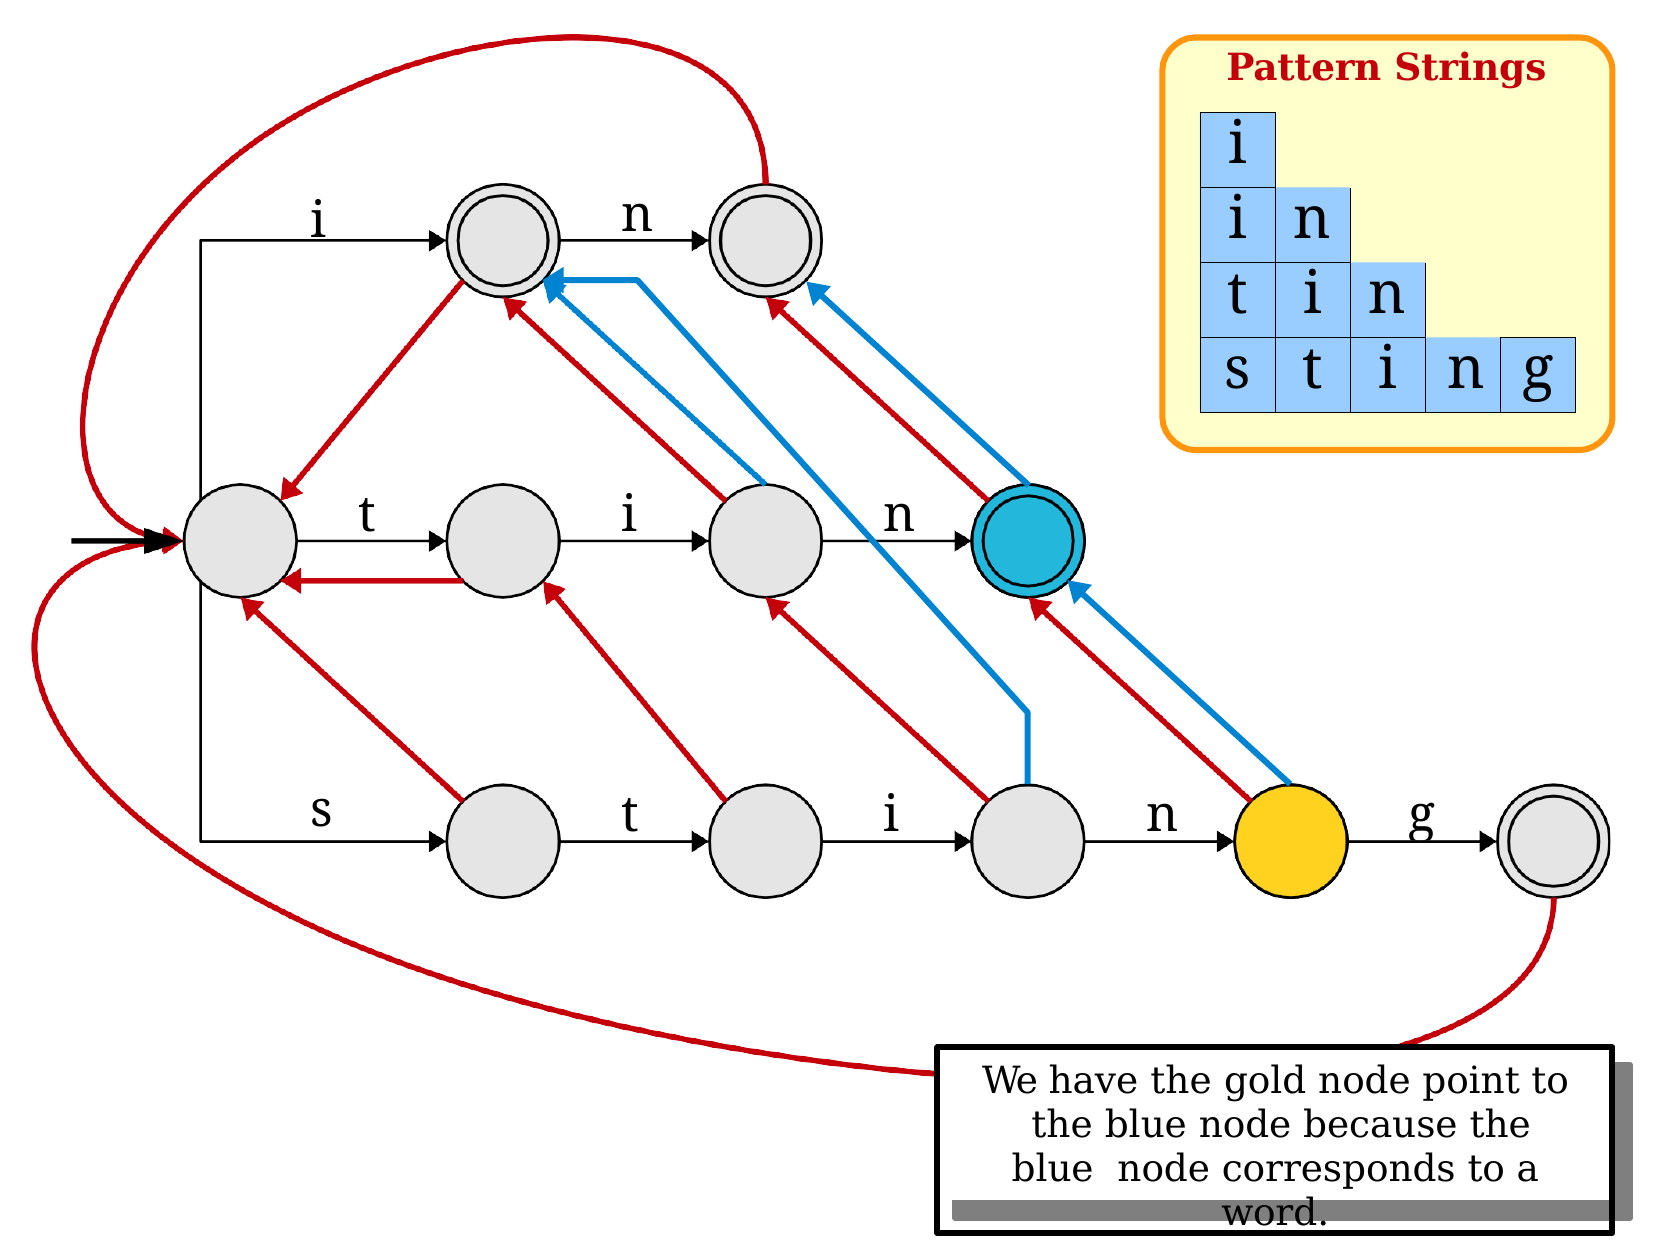

Pattern Strings

| i |  |  |  |  |
| --- | --- | --- | --- | --- |
| i | n |  |  |  |
| t | i | n |  |  |
| s | t | i | n | g |
n
i

t
i
n

s
t
i
n
g

We have the gold node point to  the blue node because the blue  node corresponds to a word.